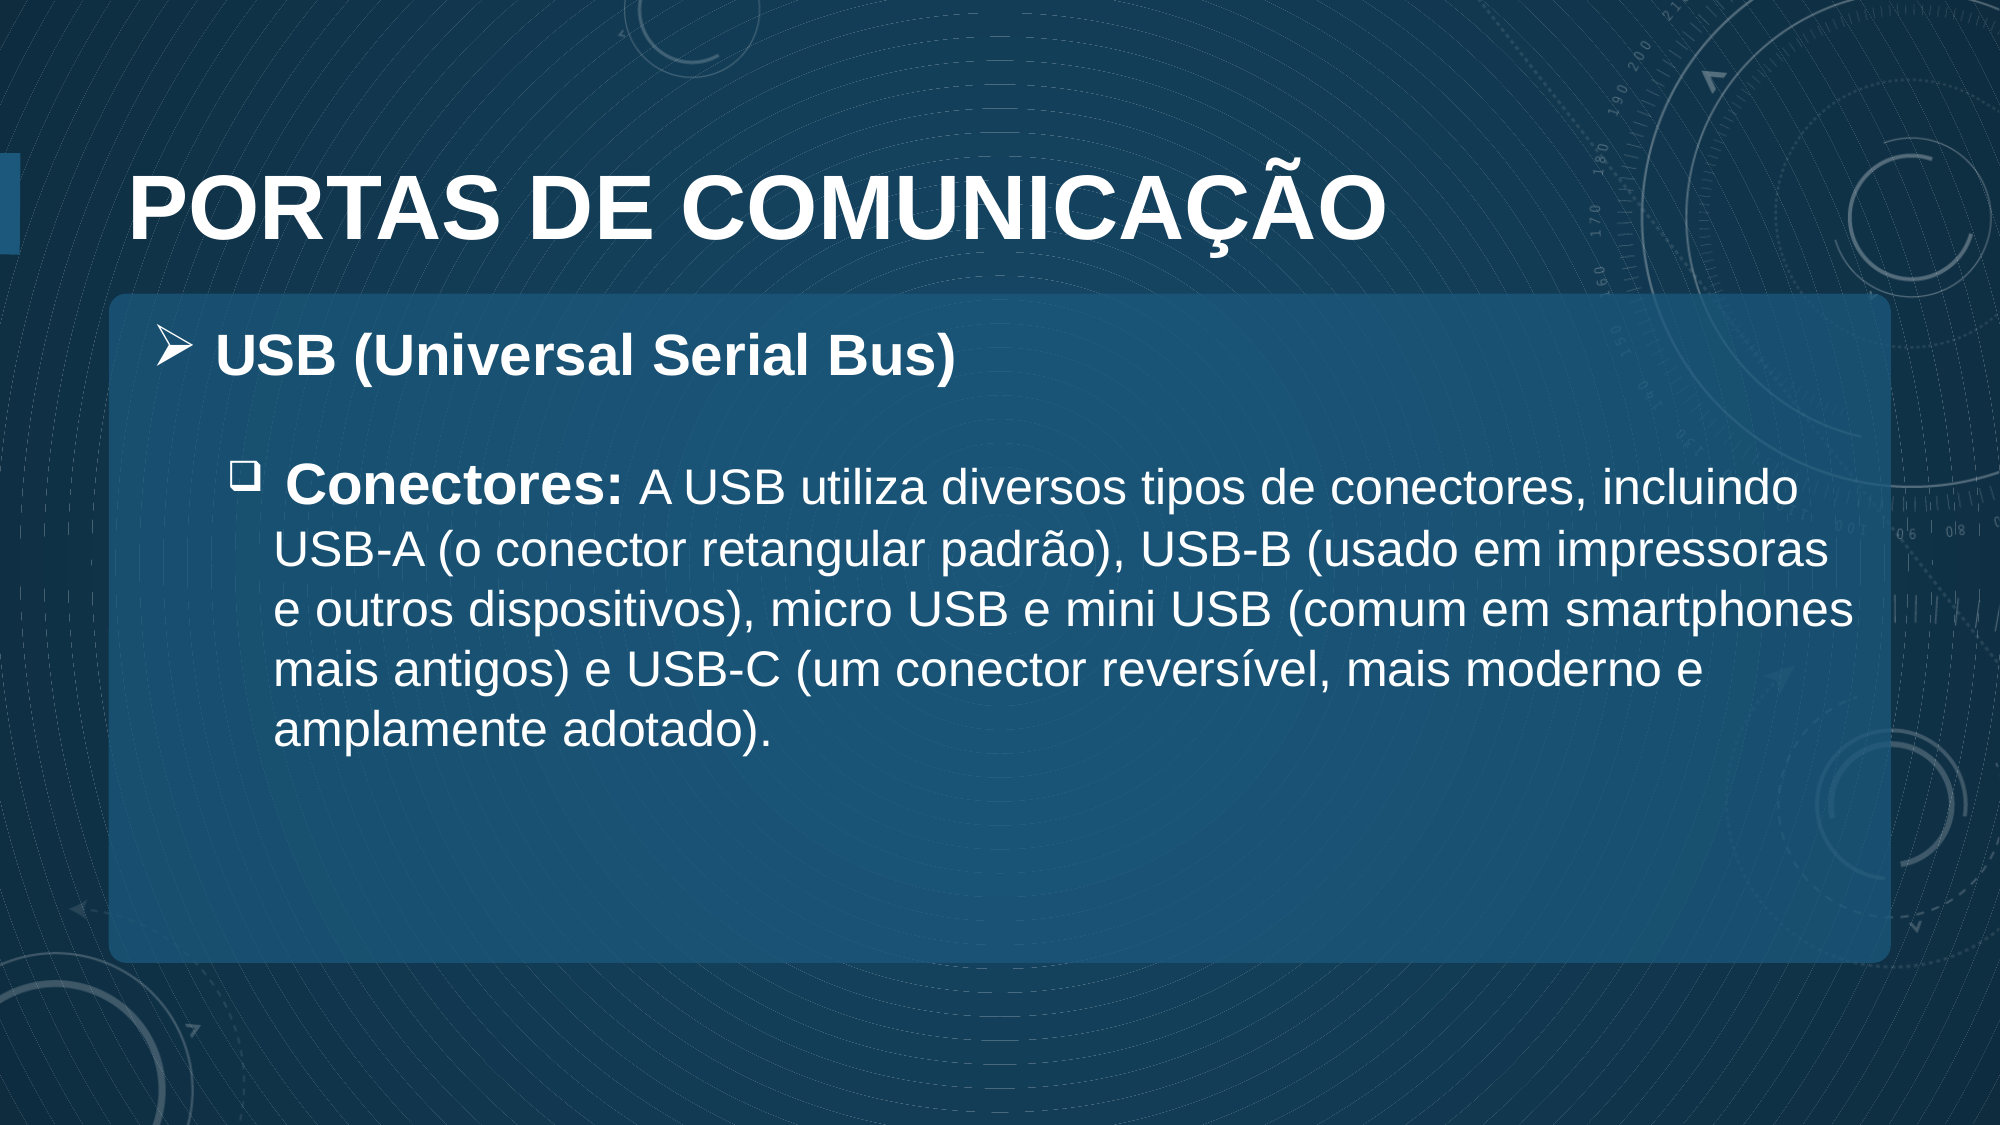

# Portas de comunicação
 USB (Universal Serial Bus)

 Conectores: A USB utiliza diversos tipos de conectores, incluindo USB-A (o conector retangular padrão), USB-B (usado em impressoras e outros dispositivos), micro USB e mini USB (comum em smartphones mais antigos) e USB-C (um conector reversível, mais moderno e amplamente adotado).